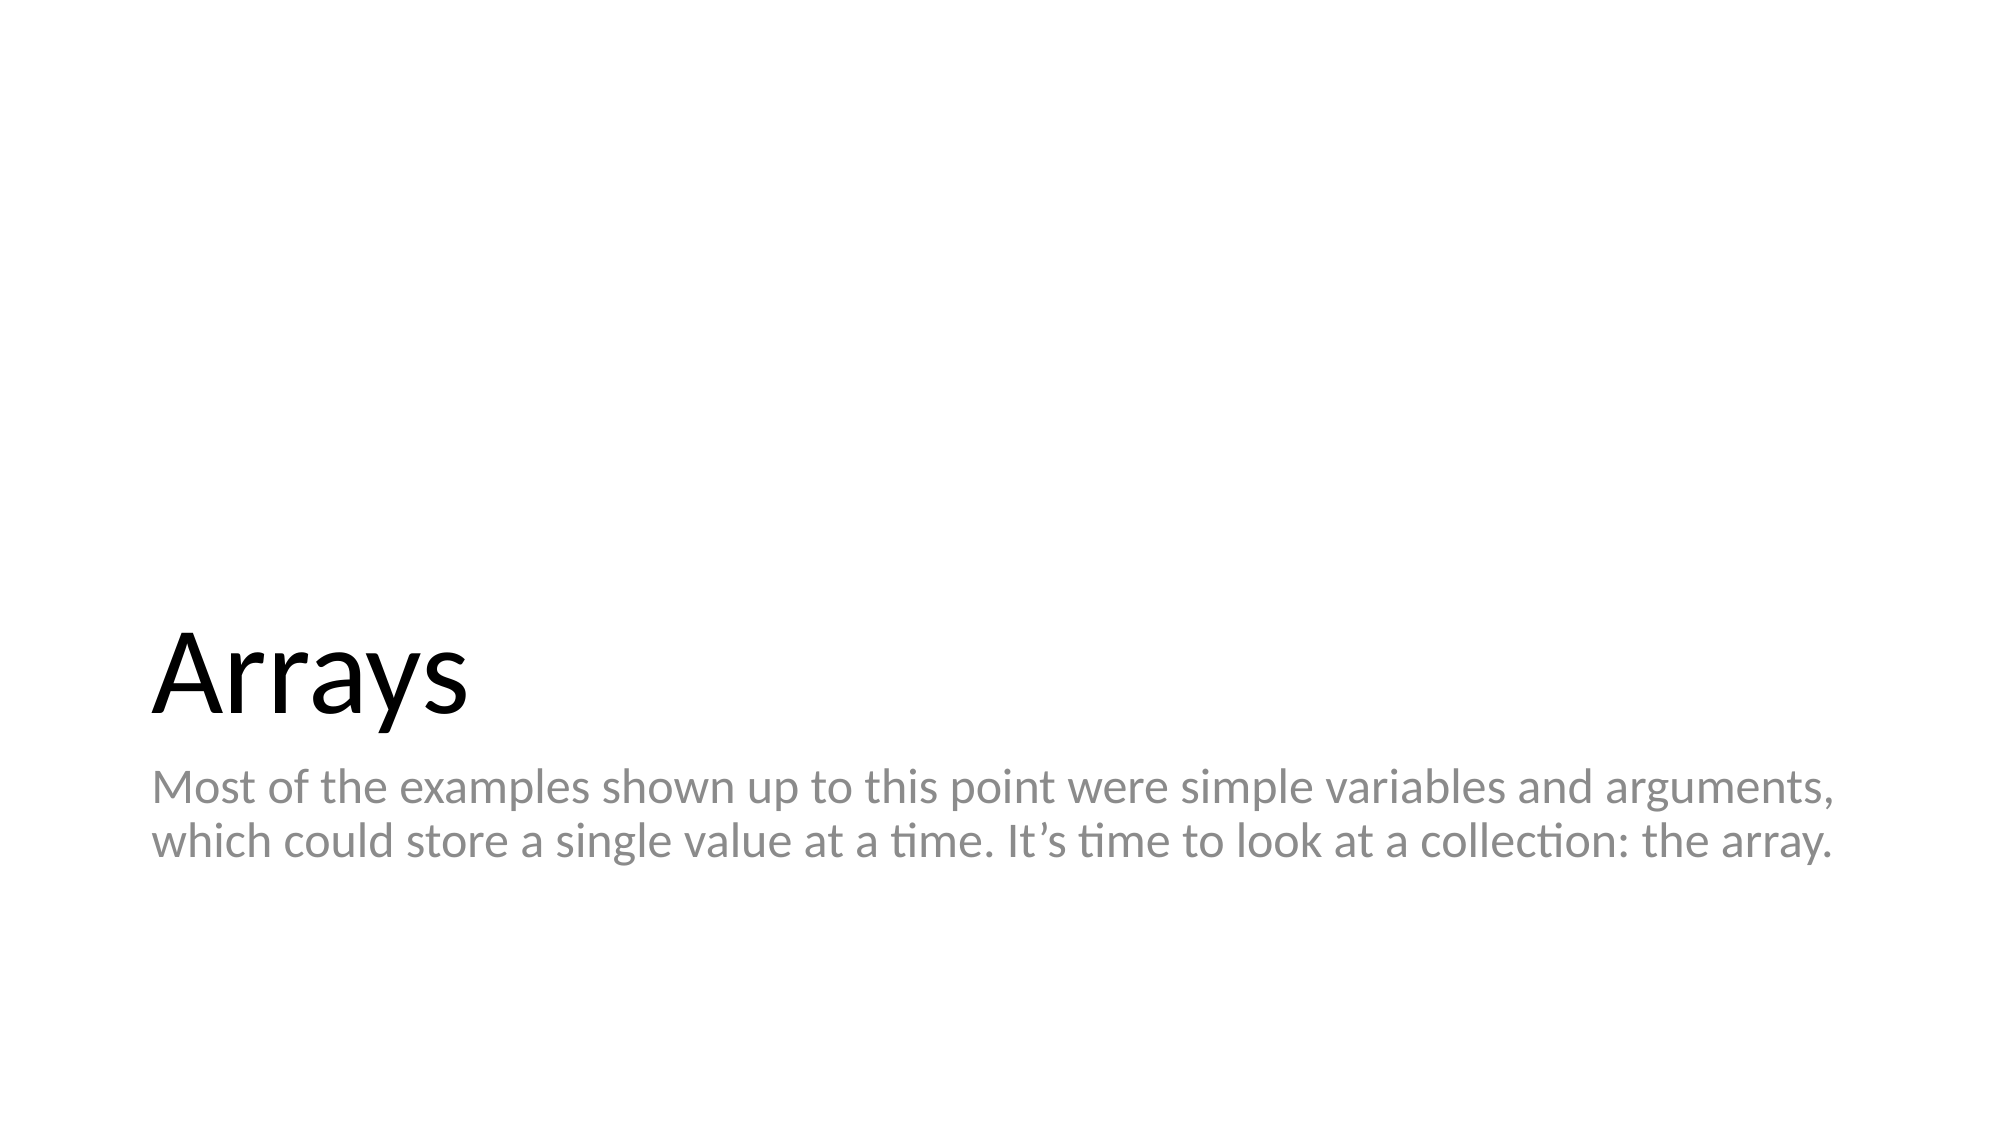

# Arrays
Most of the examples shown up to this point were simple variables and arguments, which could store a single value at a time. It’s time to look at a collection: the array.